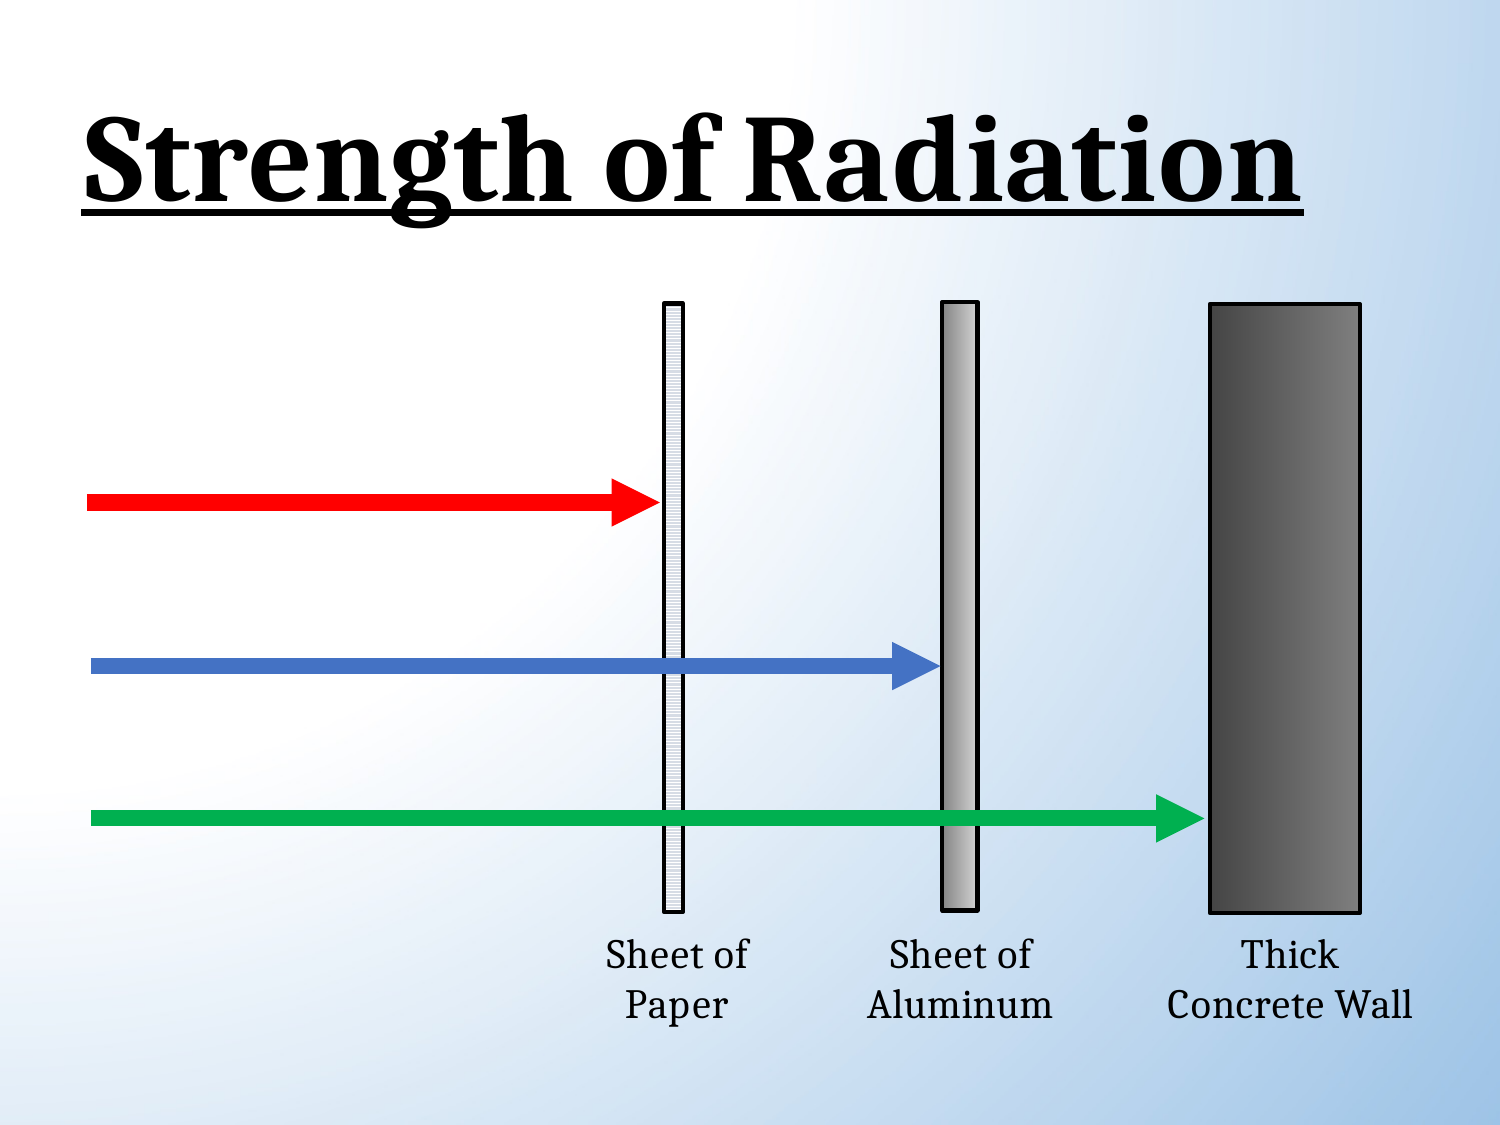

Strength of Radiation

Sheet of Aluminum
Thick Concrete Wall
Sheet of Paper